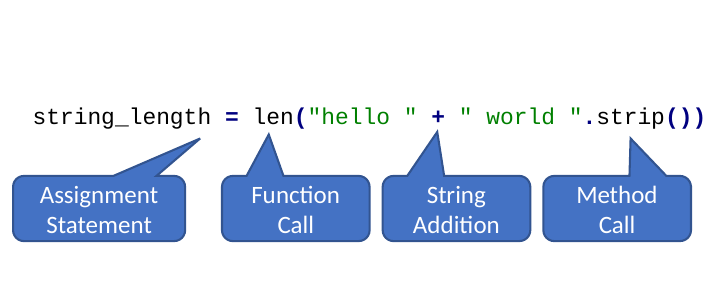

string_length = len("hello " + " world ".strip())
Method Call
String Addition
Function Call
Assignment Statement